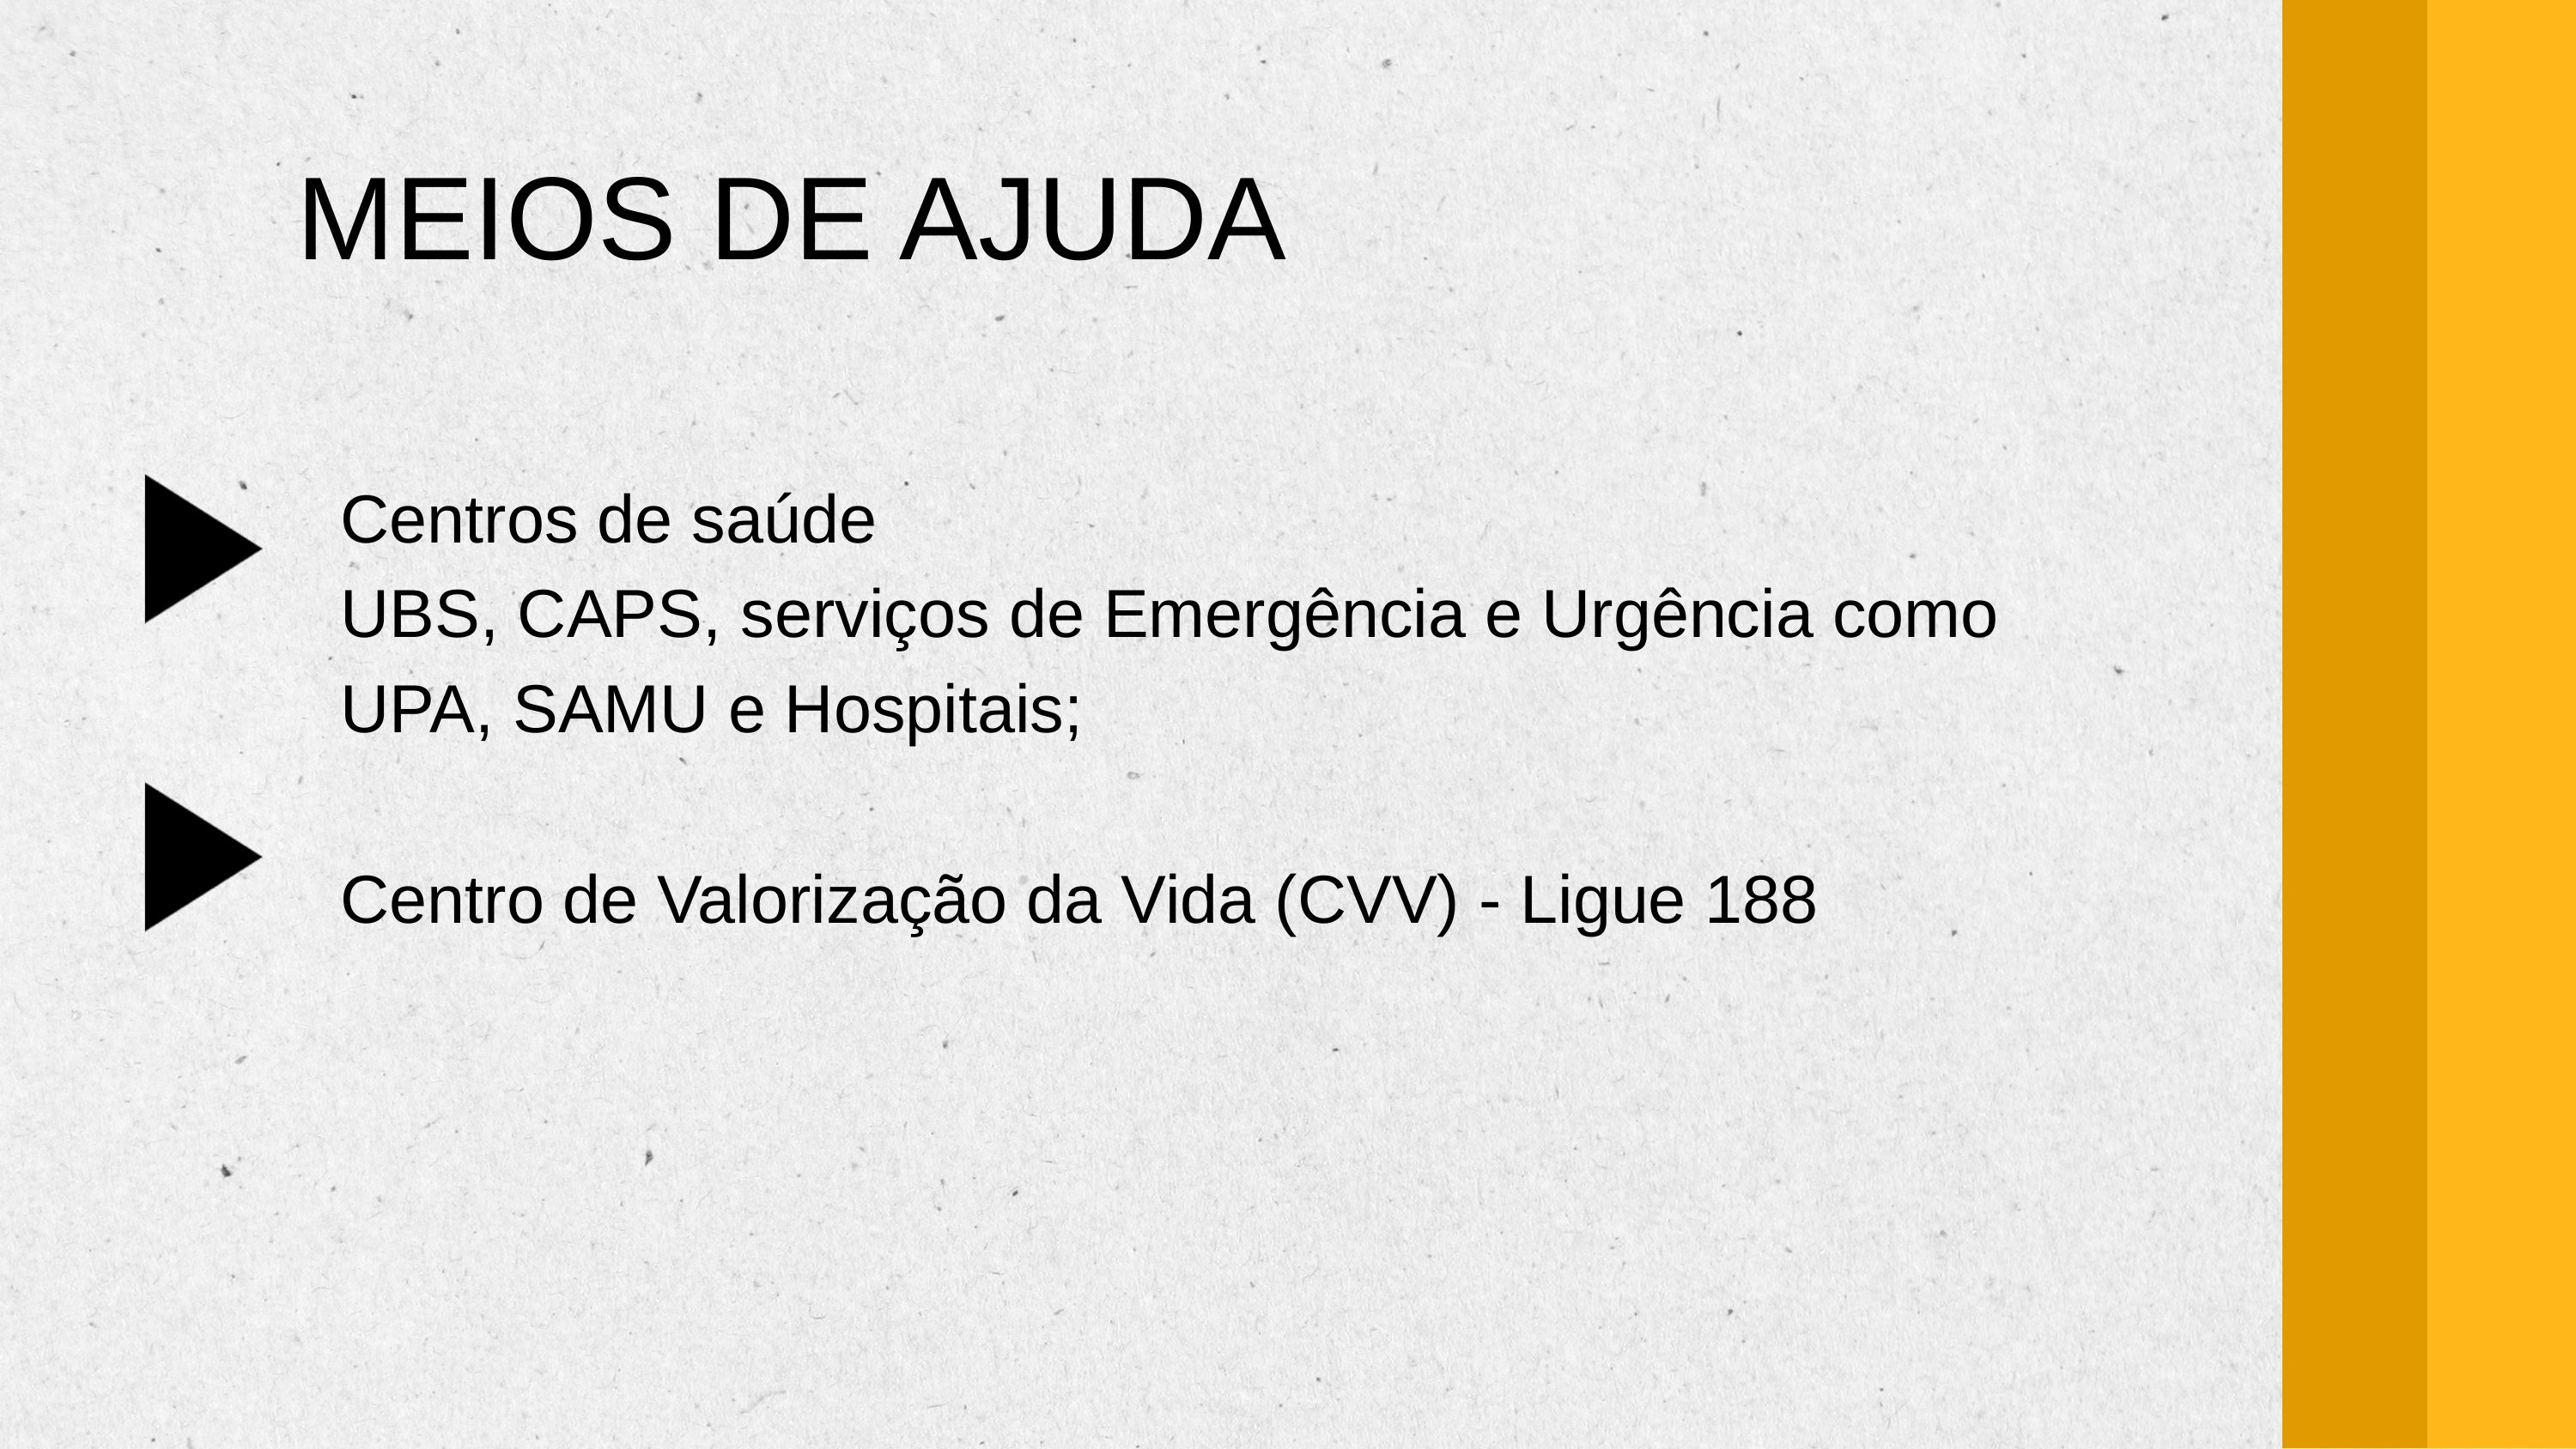

MEIOS DE AJUDA
Centros de saúde
UBS, CAPS, serviços de Emergência e Urgência como UPA, SAMU e Hospitais;

Centro de Valorização da Vida (CVV) - Ligue 188